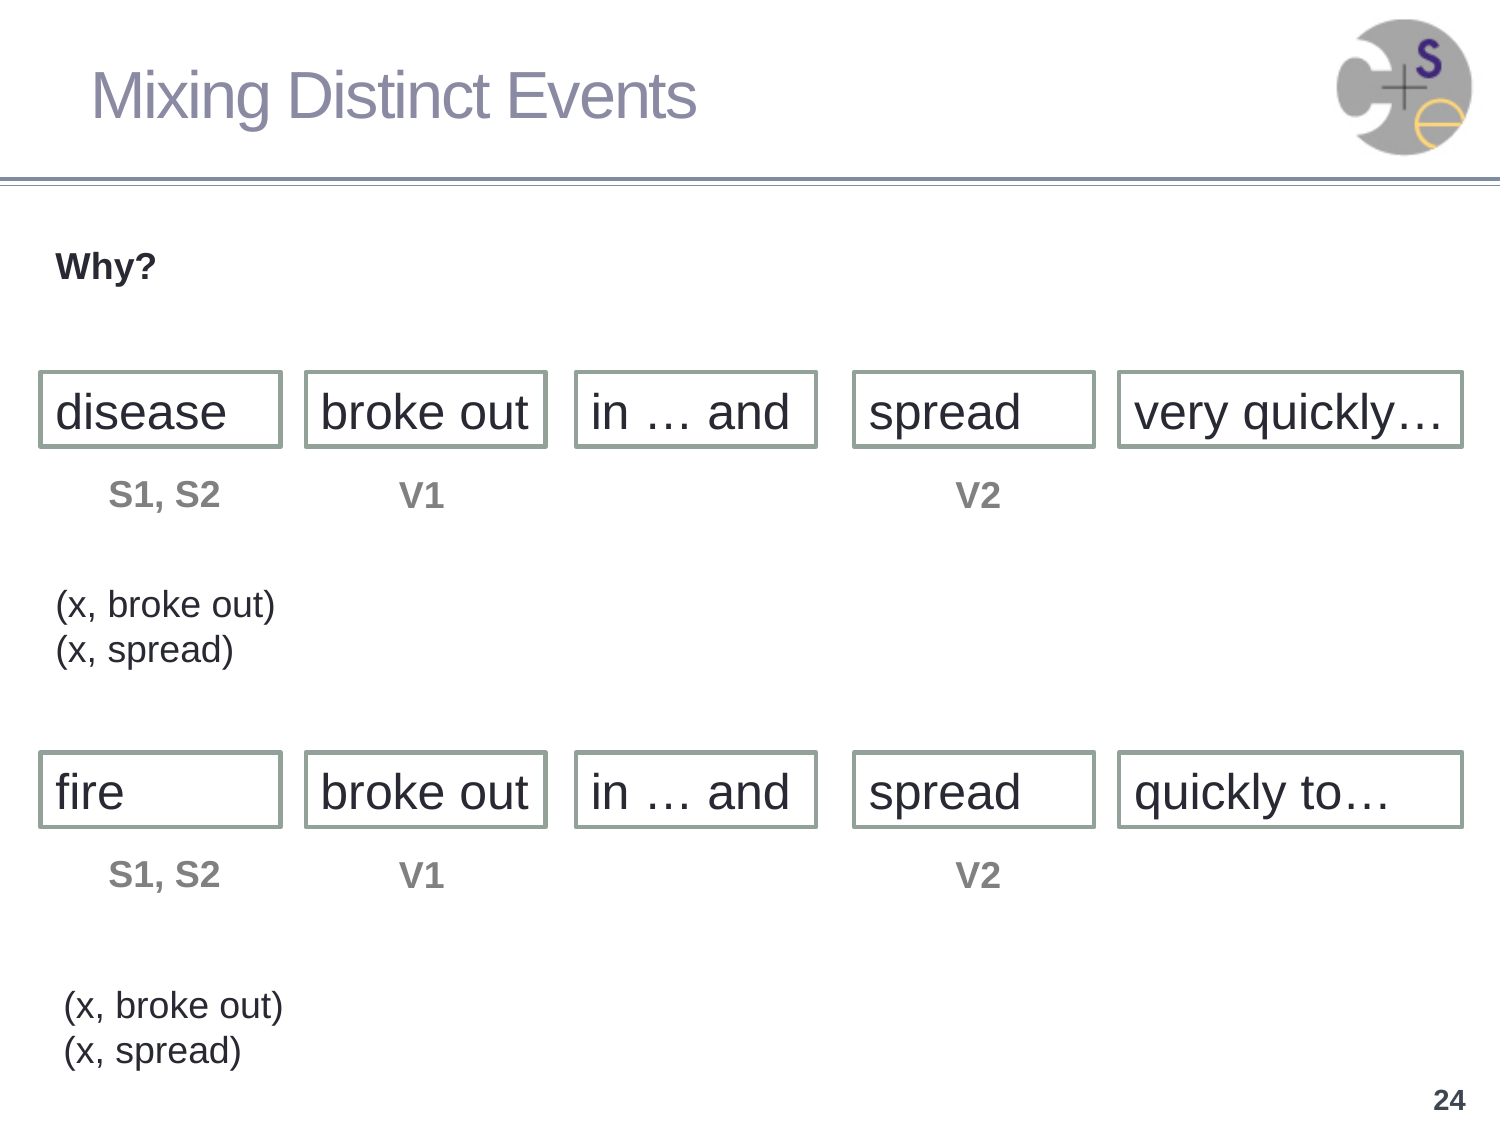

# Mixing Distinct Events
Why?
disease
broke out
in … and
spread
very quickly…
S1, S2
V1
V2
(x, broke out)
(x, spread)

fire
broke out
in … and
spread
quickly to…
S1, S2
V1
V2
(x, broke out)
(x, spread)
24